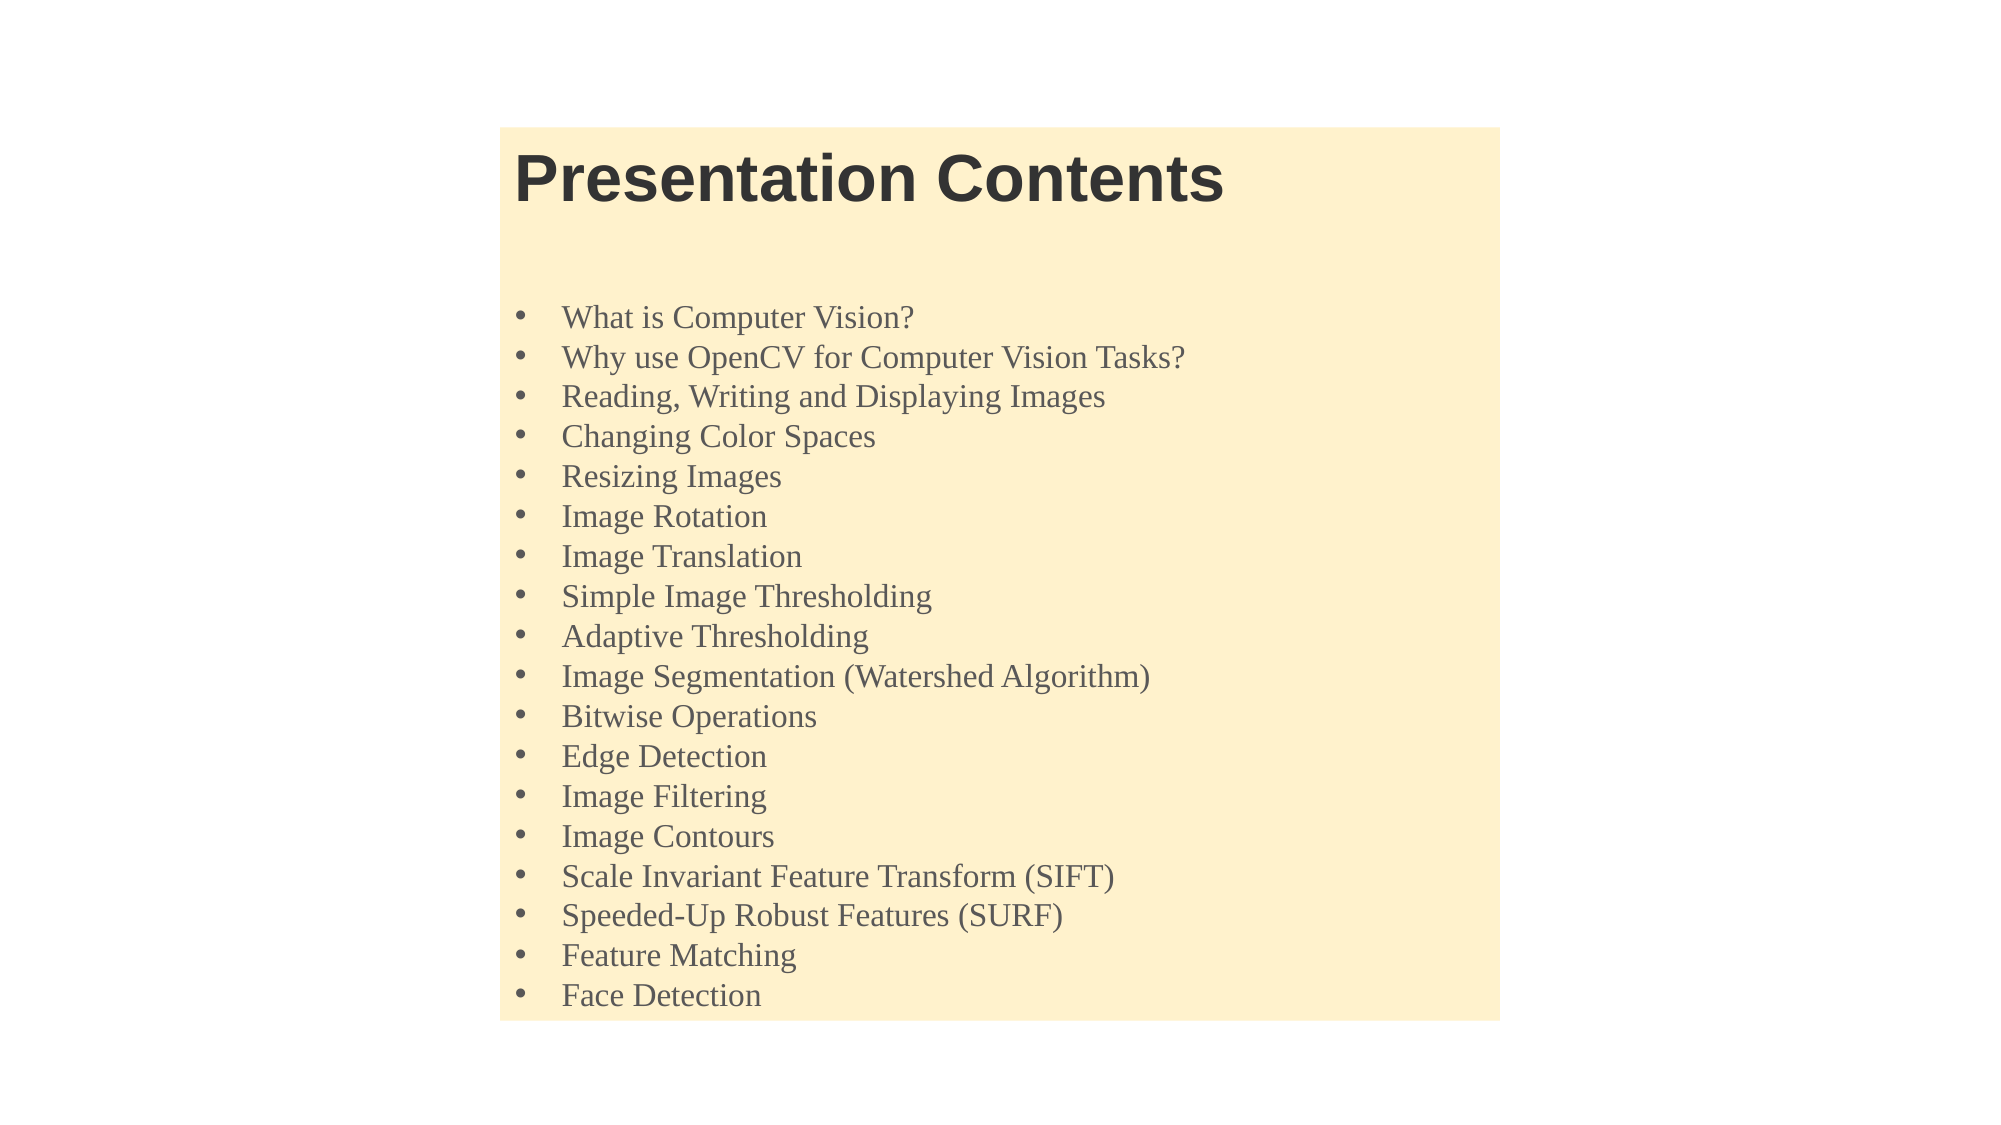

Presentation Contents

What is Computer Vision?
Why use OpenCV for Computer Vision Tasks?
Reading, Writing and Displaying Images
Changing Color Spaces
Resizing Images
Image Rotation
Image Translation
Simple Image Thresholding
Adaptive Thresholding
Image Segmentation (Watershed Algorithm)
Bitwise Operations
Edge Detection
Image Filtering
Image Contours
Scale Invariant Feature Transform (SIFT)
Speeded-Up Robust Features (SURF)
Feature Matching
Face Detection